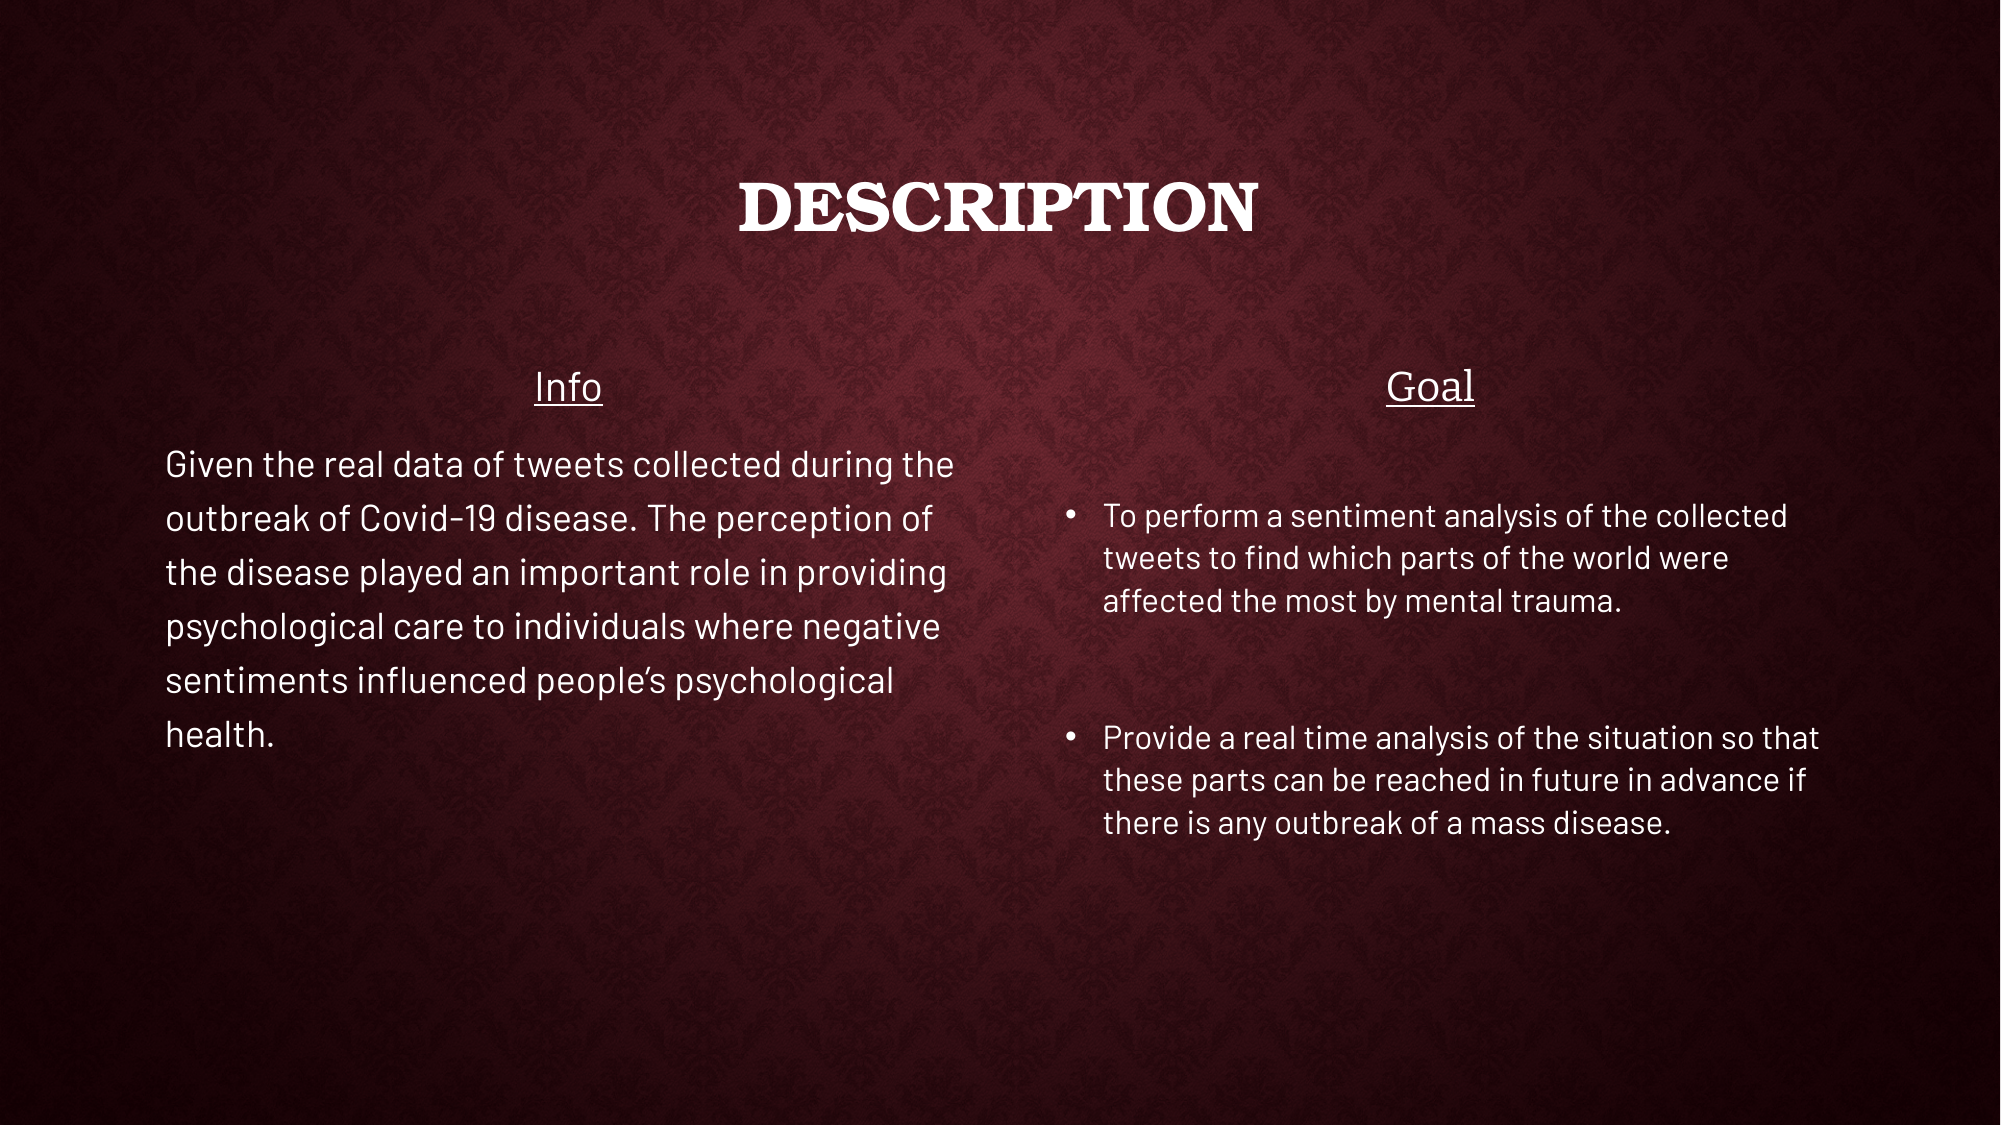

# Description
Info
Given the real data of tweets collected during the outbreak of Covid-19 disease. The perception of the disease played an important role in providing psychological care to individuals where negative sentiments influenced people’s psychological health.
Goal

To perform a sentiment analysis of the collected tweets to find which parts of the world were affected the most by mental trauma.

Provide a real time analysis of the situation so that these parts can be reached in future in advance if there is any outbreak of a mass disease.